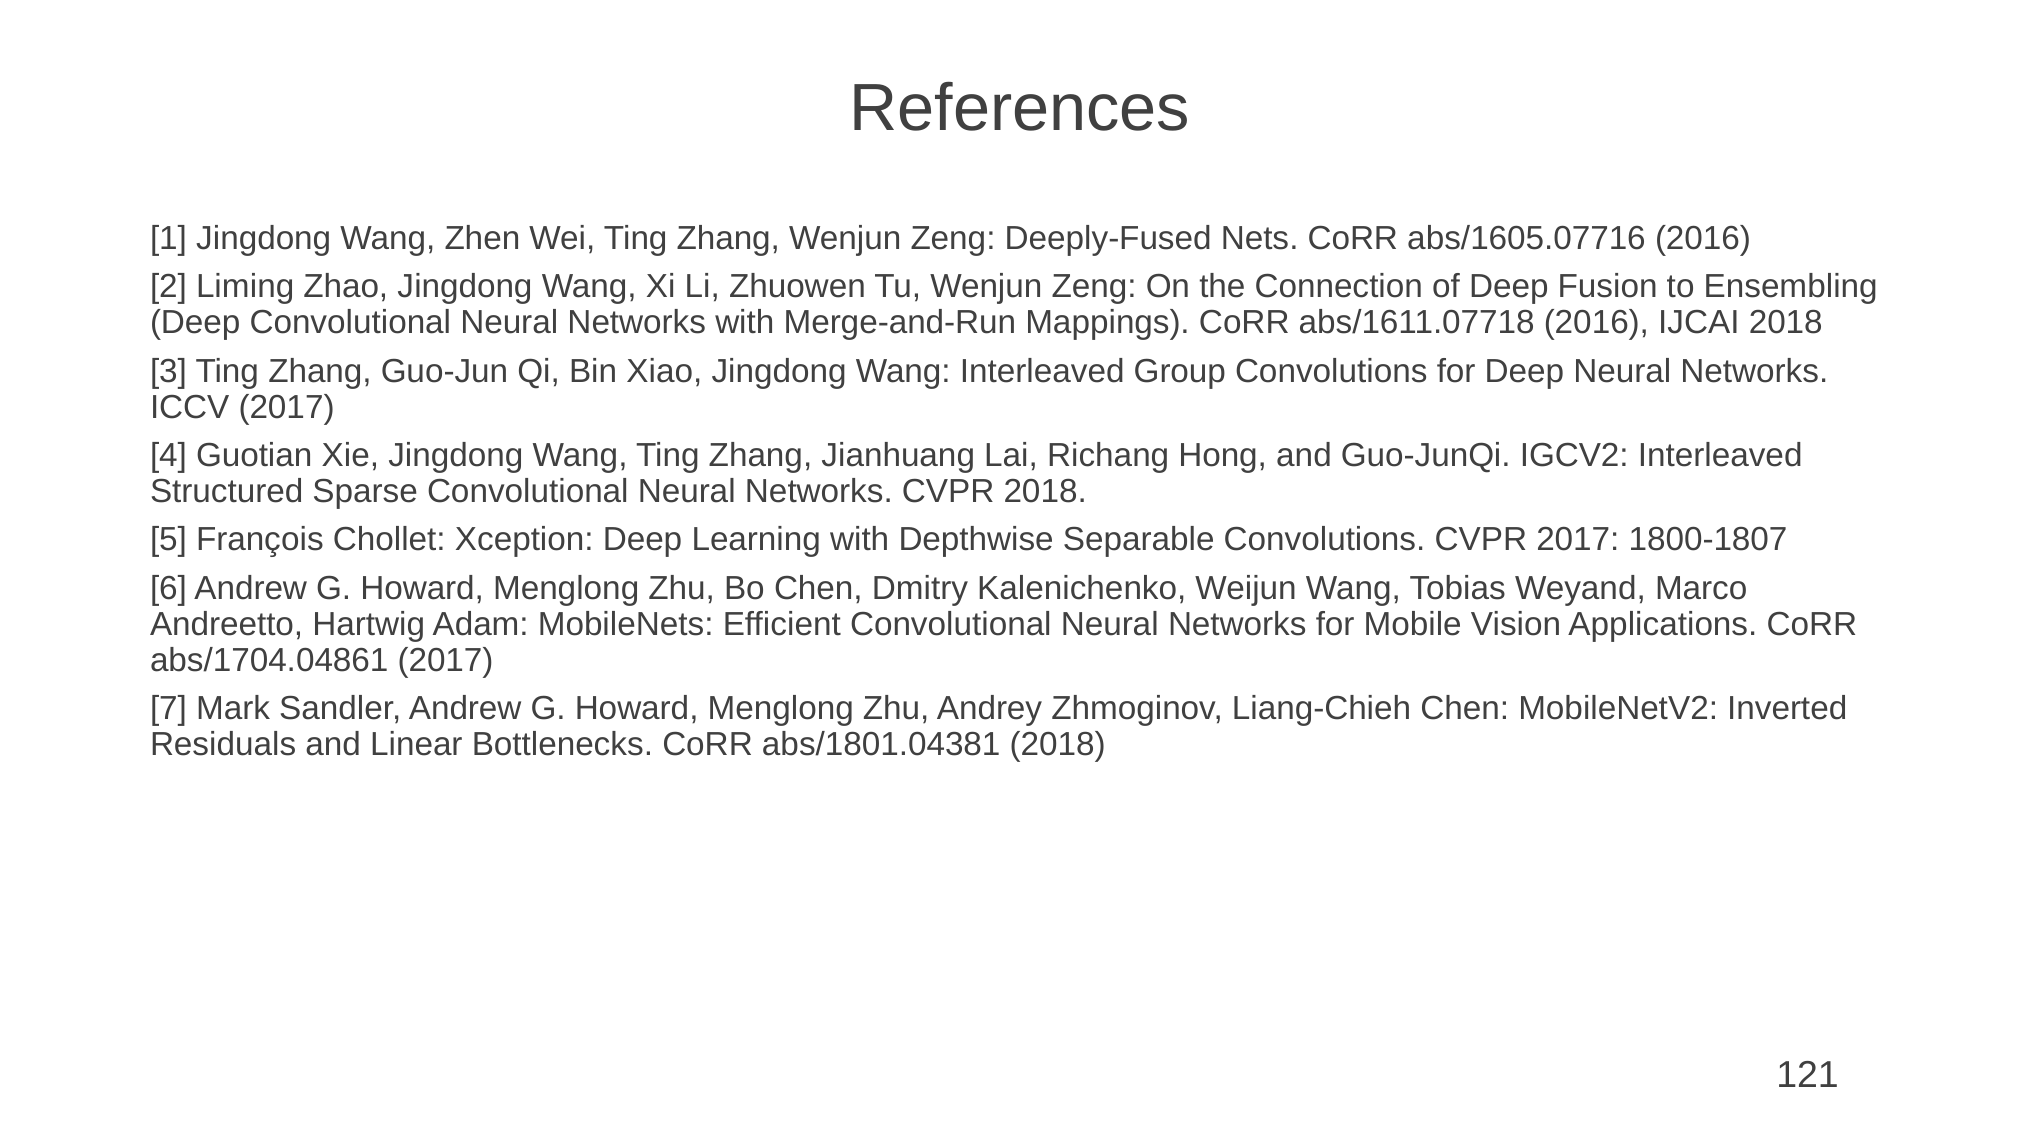

References
[1] Jingdong Wang, Zhen Wei, Ting Zhang, Wenjun Zeng: Deeply-Fused Nets. CoRR abs/1605.07716 (2016)
[2] Liming Zhao, Jingdong Wang, Xi Li, Zhuowen Tu, Wenjun Zeng: On the Connection of Deep Fusion to Ensembling (Deep Convolutional Neural Networks with Merge-and-Run Mappings). CoRR abs/1611.07718 (2016), IJCAI 2018
[3] Ting Zhang, Guo-Jun Qi, Bin Xiao, Jingdong Wang: Interleaved Group Convolutions for Deep Neural Networks. ICCV (2017)
[4] Guotian Xie, Jingdong Wang, Ting Zhang, Jianhuang Lai, Richang Hong, and Guo-JunQi. IGCV2: Interleaved Structured Sparse Convolutional Neural Networks. CVPR 2018.
[5] François Chollet: Xception: Deep Learning with Depthwise Separable Convolutions. CVPR 2017: 1800-1807
[6] Andrew G. Howard, Menglong Zhu, Bo Chen, Dmitry Kalenichenko, Weijun Wang, Tobias Weyand, Marco Andreetto, Hartwig Adam: MobileNets: Efficient Convolutional Neural Networks for Mobile Vision Applications. CoRR abs/1704.04861 (2017)
[7] Mark Sandler, Andrew G. Howard, Menglong Zhu, Andrey Zhmoginov, Liang-Chieh Chen: MobileNetV2: Inverted Residuals and Linear Bottlenecks. CoRR abs/1801.04381 (2018)

121